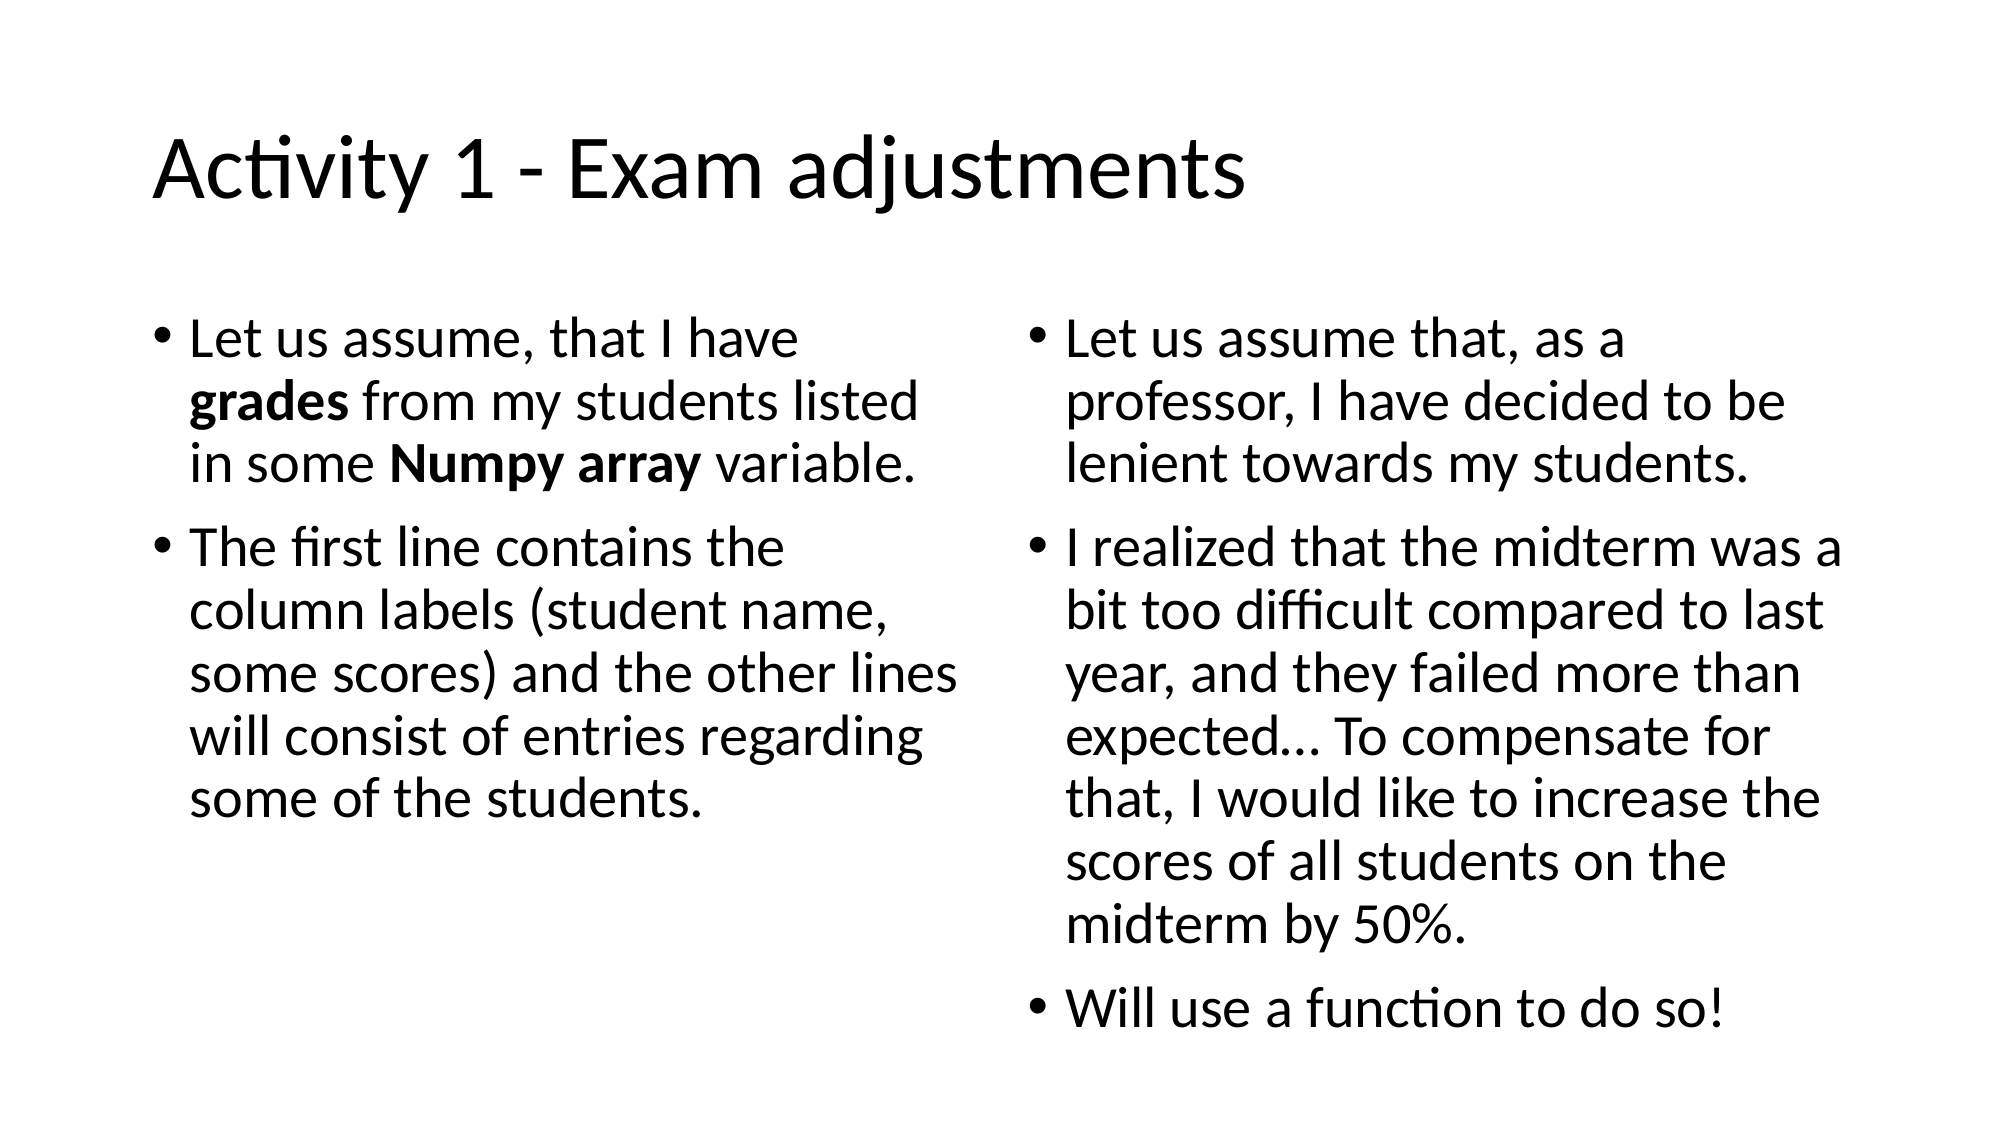

# Activity 1 - Exam adjustments
Let us assume, that I have grades from my students listed in some Numpy array variable.
The first line contains the column labels (student name, some scores) and the other lines will consist of entries regarding some of the students.

Let us assume that, as a professor, I have decided to be lenient towards my students.
I realized that the midterm was a bit too difficult compared to last year, and they failed more than expected… To compensate for that, I would like to increase the scores of all students on the midterm by 50%.
Will use a function to do so!